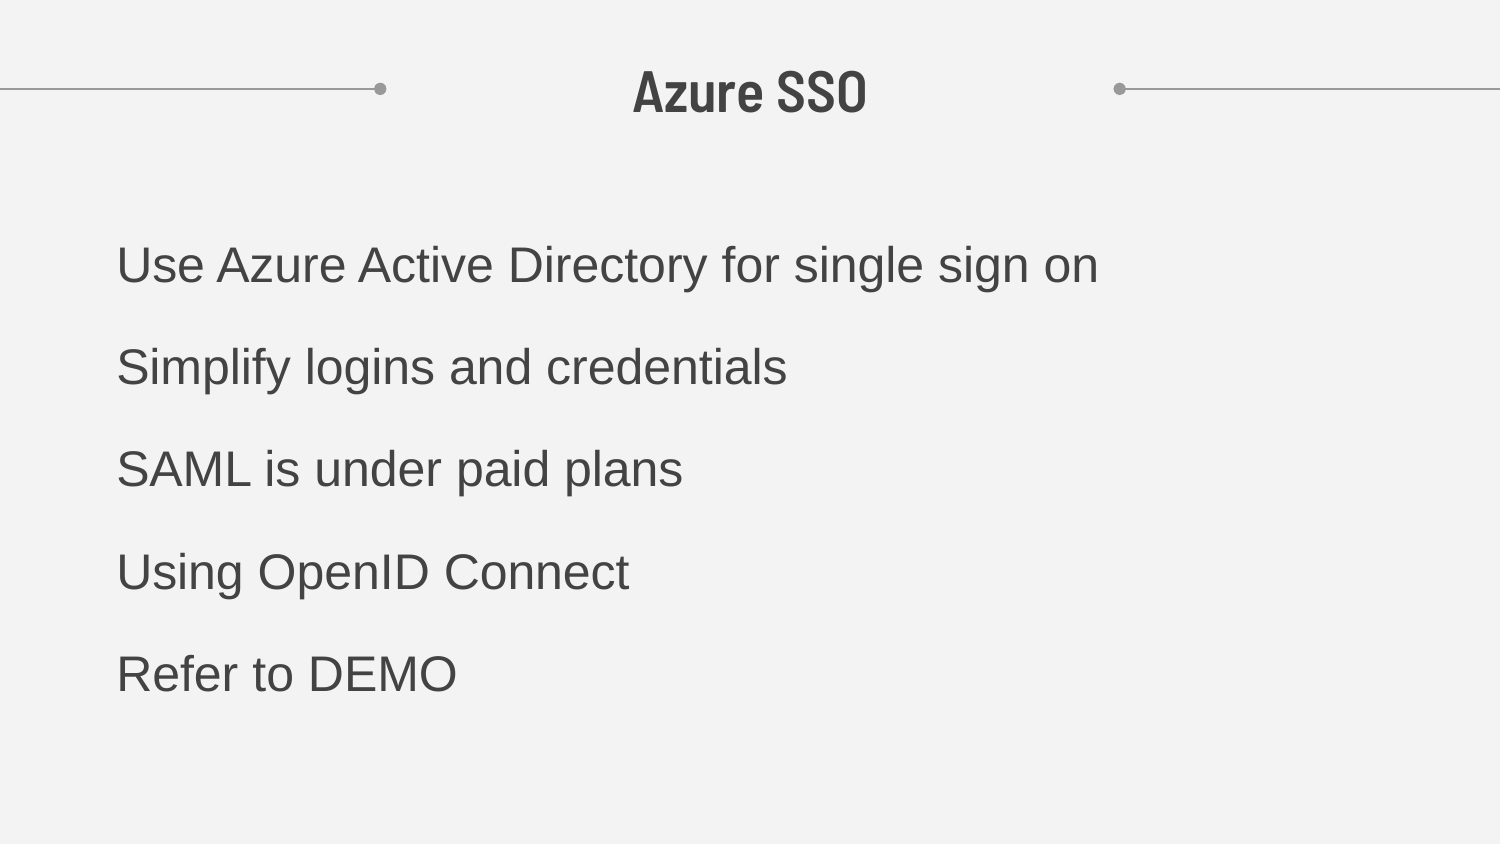

# Azure SSO
Use Azure Active Directory for single sign on
Simplify logins and credentials
SAML is under paid plans
Using OpenID Connect
Refer to DEMO